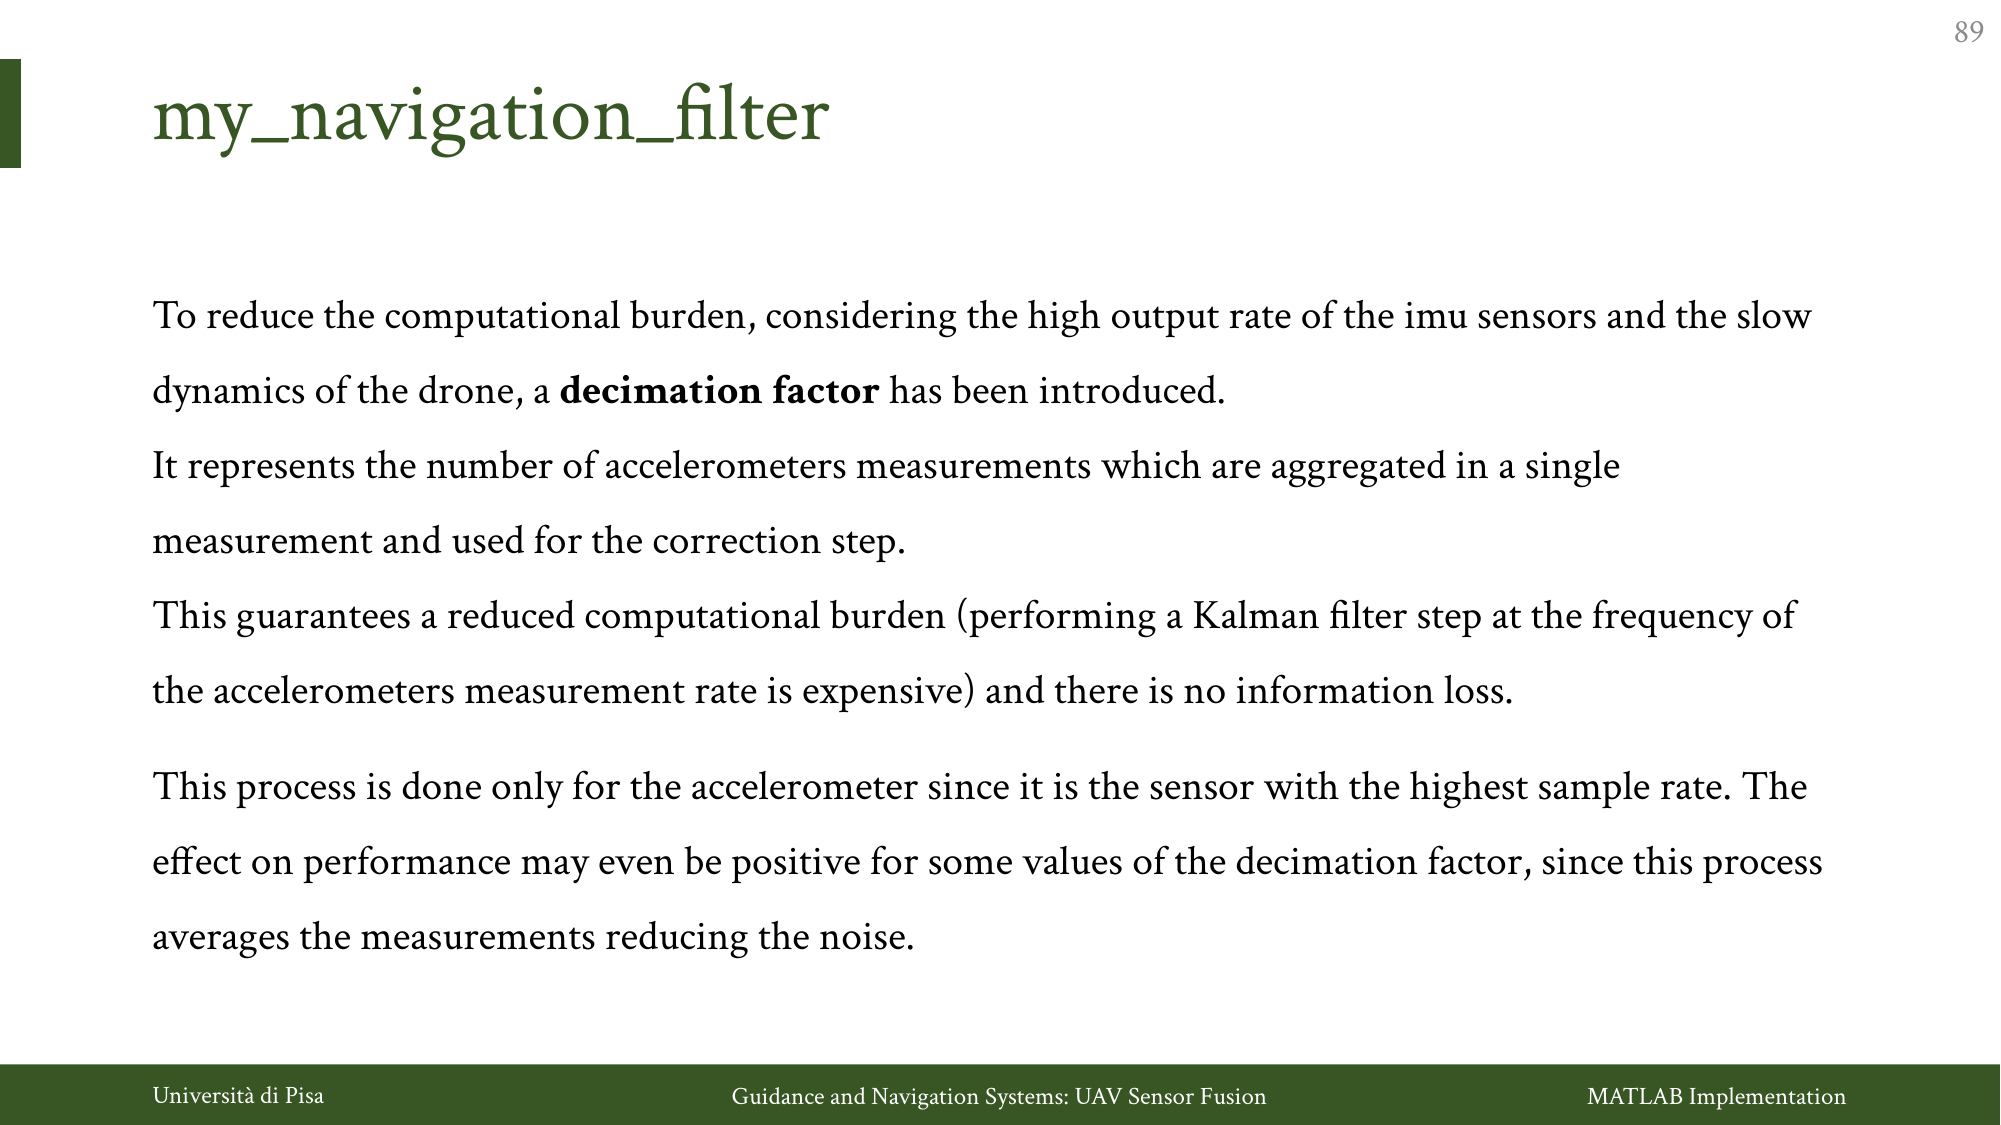

89
my_navigation_filter
To reduce the computational burden, considering the high output rate of the imu sensors and the slow dynamics of the drone, a decimation factor has been introduced.
It represents the number of accelerometers measurements which are aggregated in a single measurement and used for the correction step.
This guarantees a reduced computational burden (performing a Kalman filter step at the frequency of the accelerometers measurement rate is expensive) and there is no information loss.
This process is done only for the accelerometer since it is the sensor with the highest sample rate. The effect on performance may even be positive for some values of the decimation factor, since this process averages the measurements reducing the noise.
Università di Pisa

Guidance and Navigation Systems: UAV Sensor Fusion
MATLAB Implementation